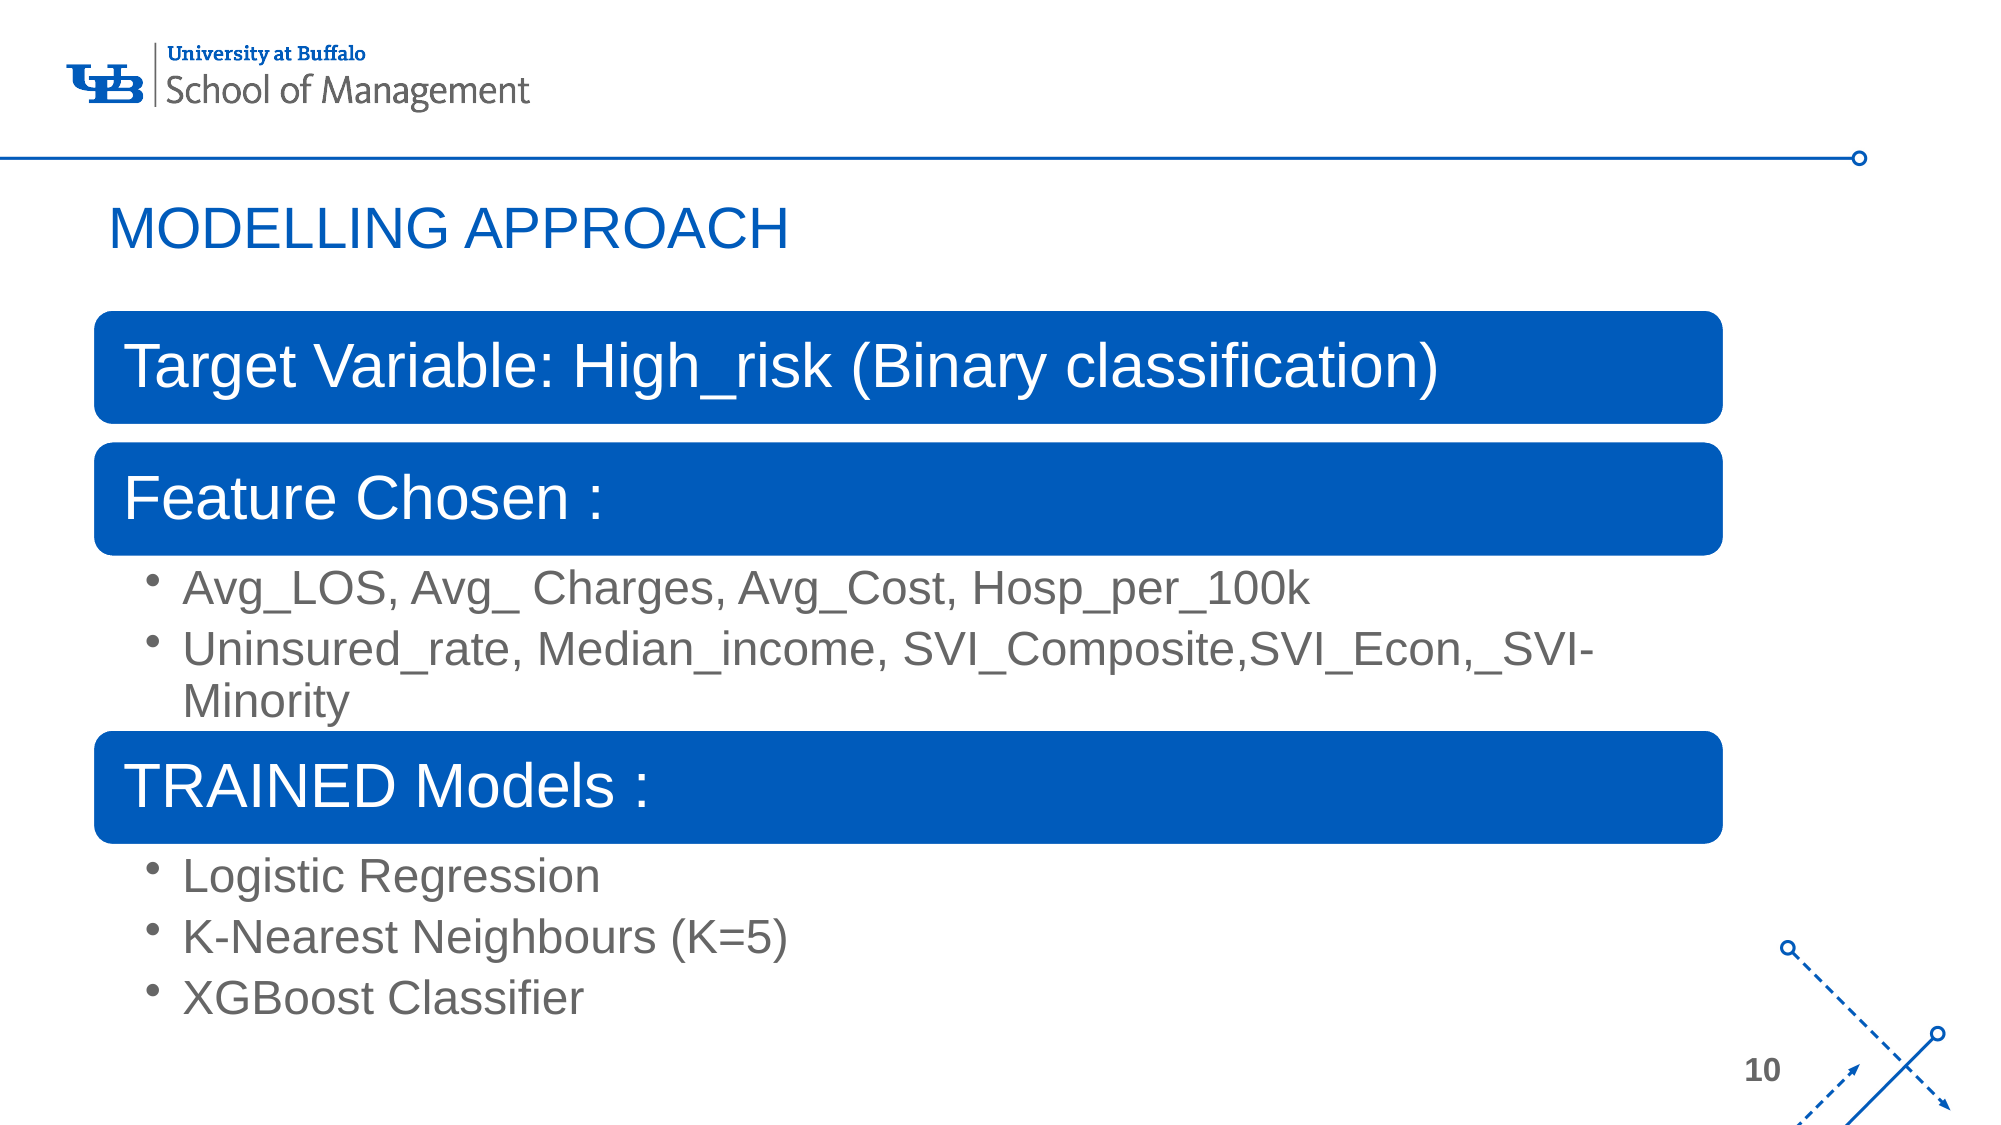

# MODELLING APPROACH
Target Variable: High_risk (Binary classification)
Feature Chosen :
Avg_LOS, Avg_ Charges, Avg_Cost, Hosp_per_100k
Uninsured_rate, Median_income, SVI_Composite,SVI_Econ,_SVI-Minority
TRAINED Models :
Logistic Regression
K-Nearest Neighbours (K=5)
XGBoost Classifier